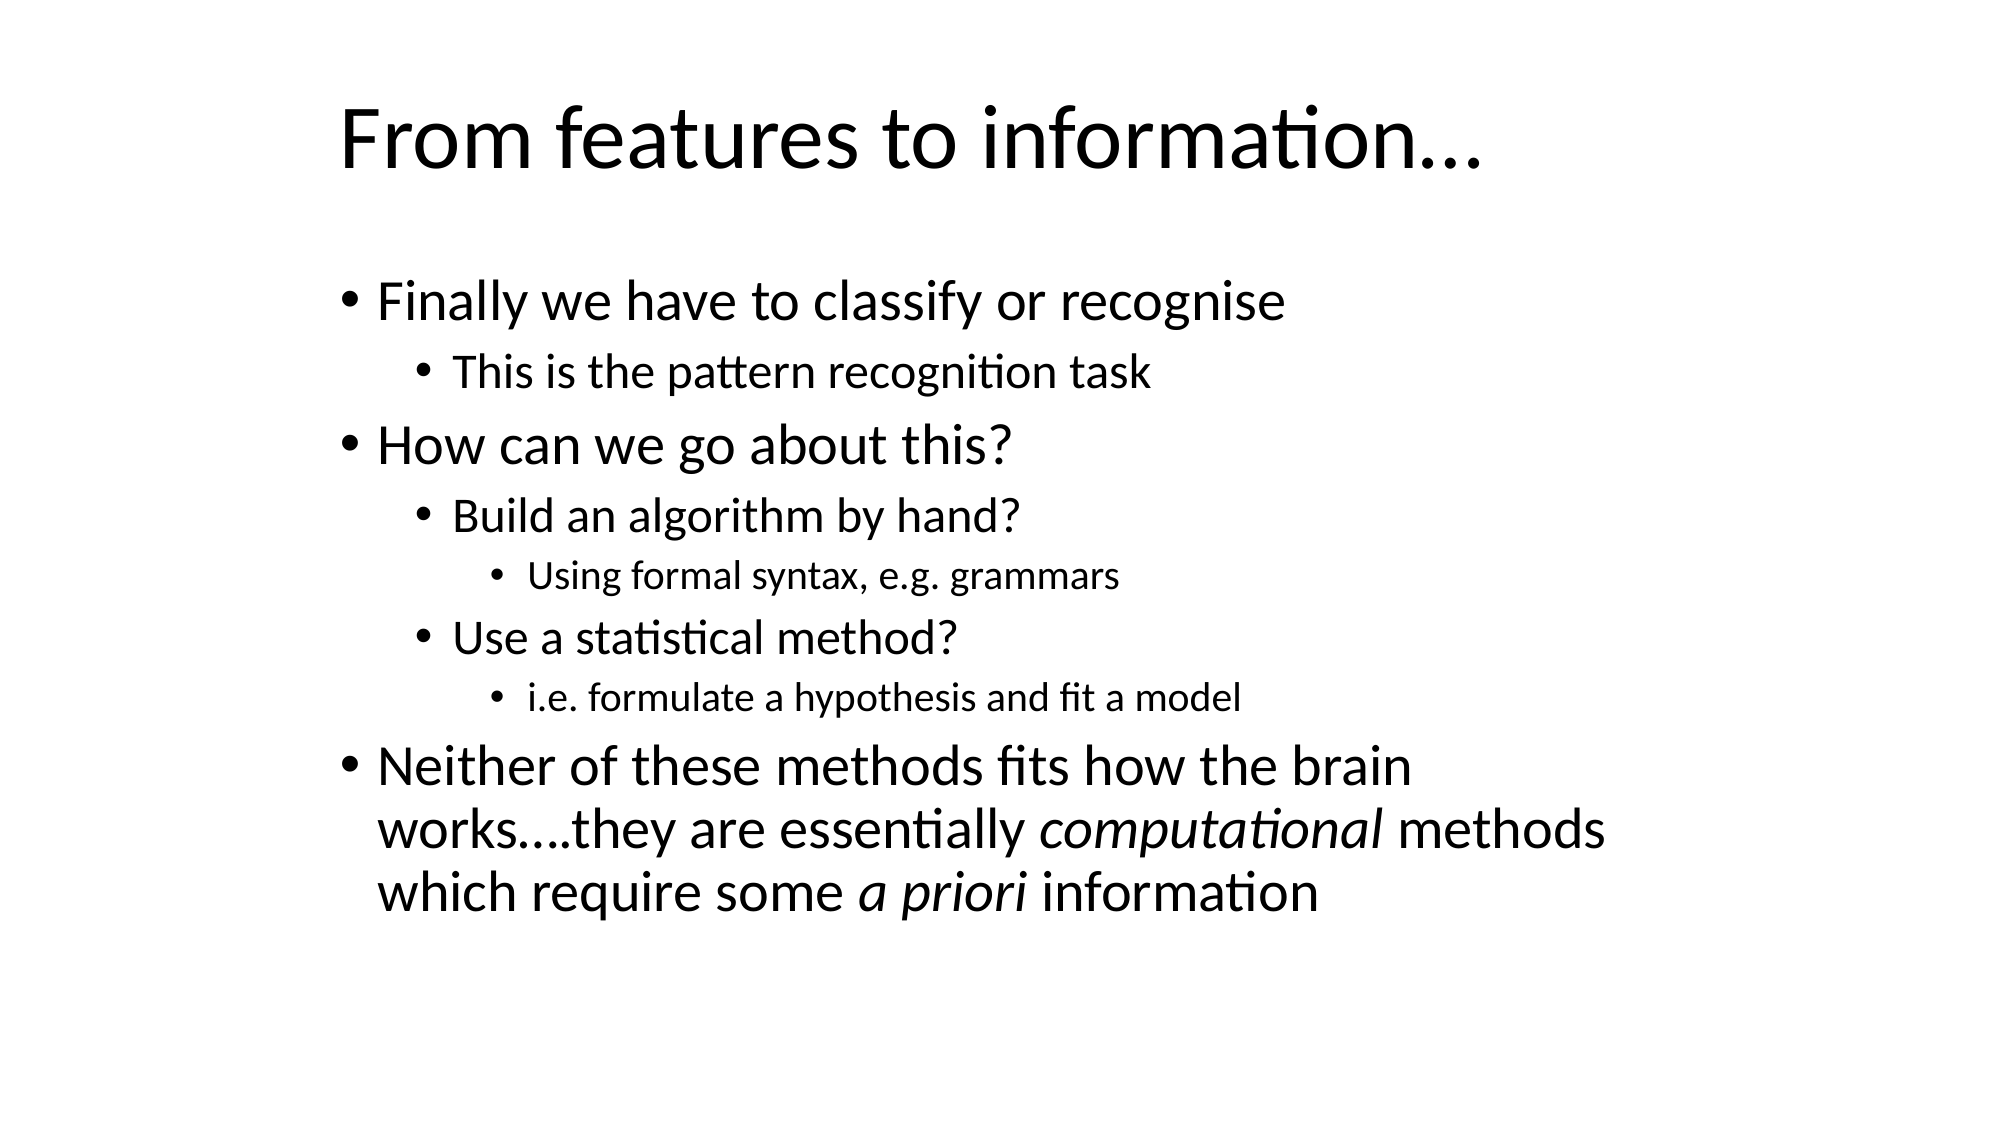

# From features to information…
Finally we have to classify or recognise
This is the pattern recognition task
How can we go about this?
Build an algorithm by hand?
Using formal syntax, e.g. grammars
Use a statistical method?
i.e. formulate a hypothesis and fit a model
Neither of these methods fits how the brain works….they are essentially computational methods which require some a priori information